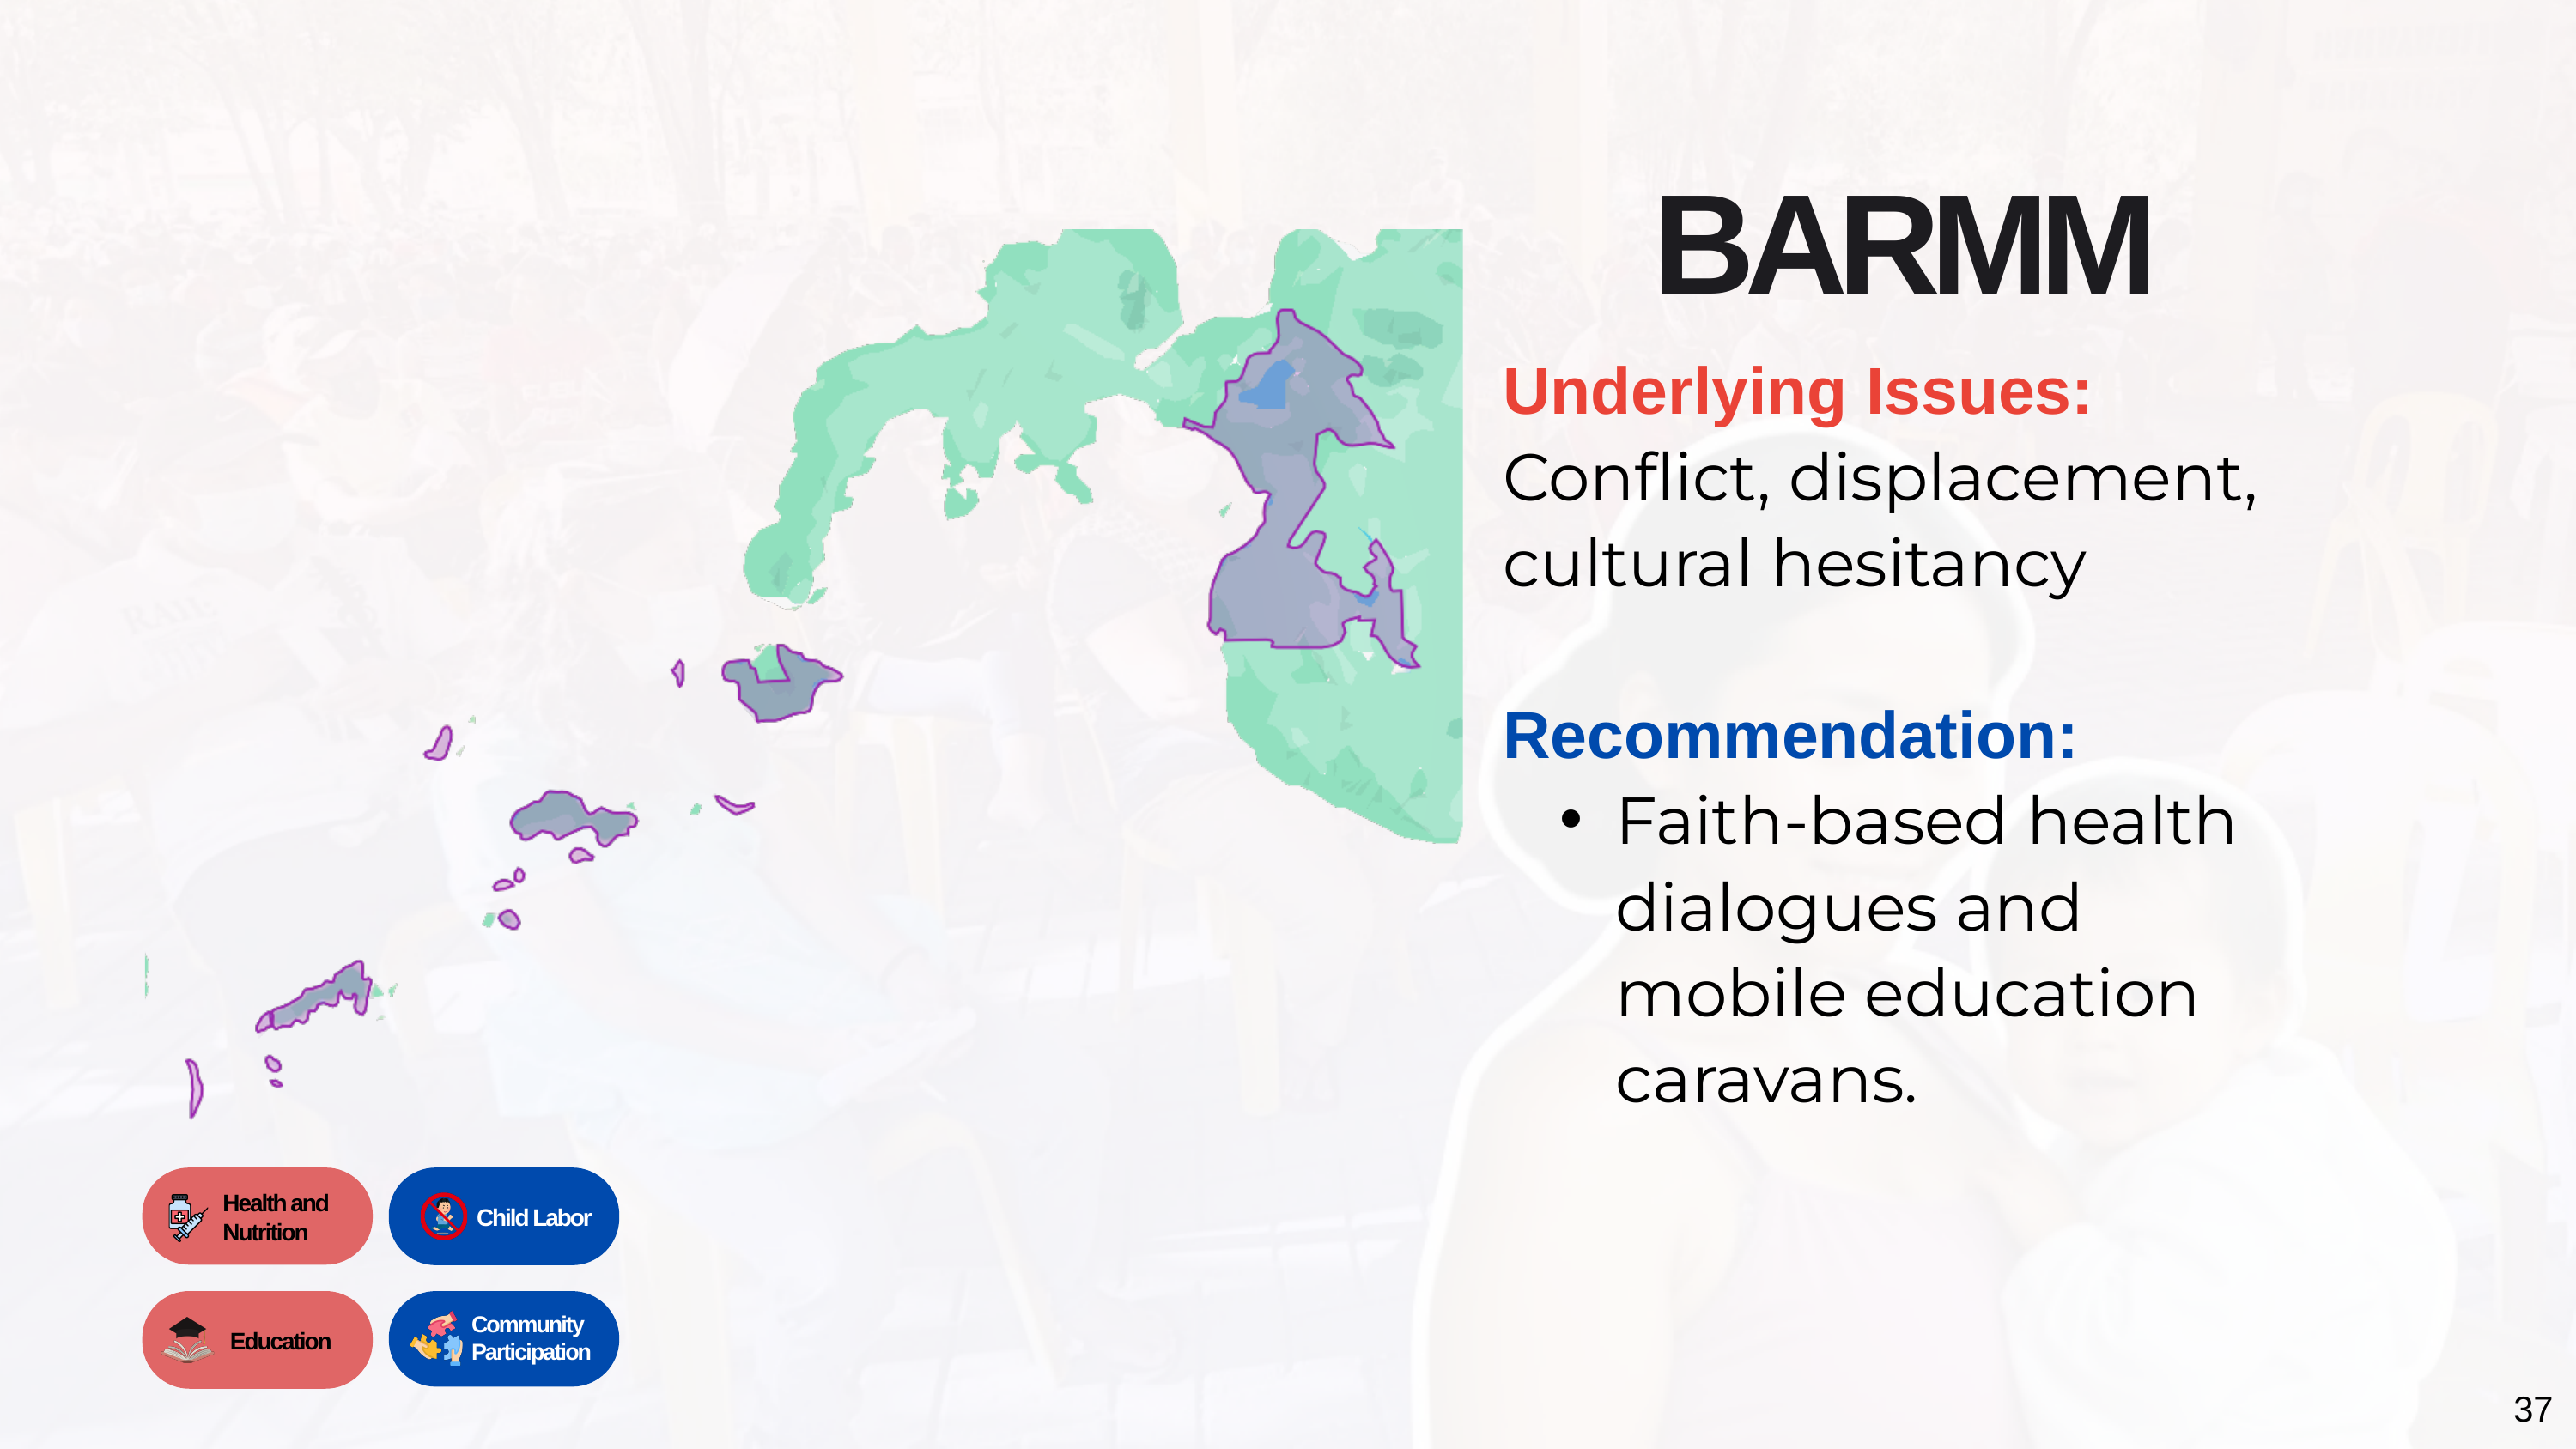

BARMM

Underlying Issues:
Conflict, displacement, cultural hesitancy

Recommendation:
Faith-based health dialogues and mobile education caravans.

Health and
Nutrition

Child Labor

Community Participation

Education
37